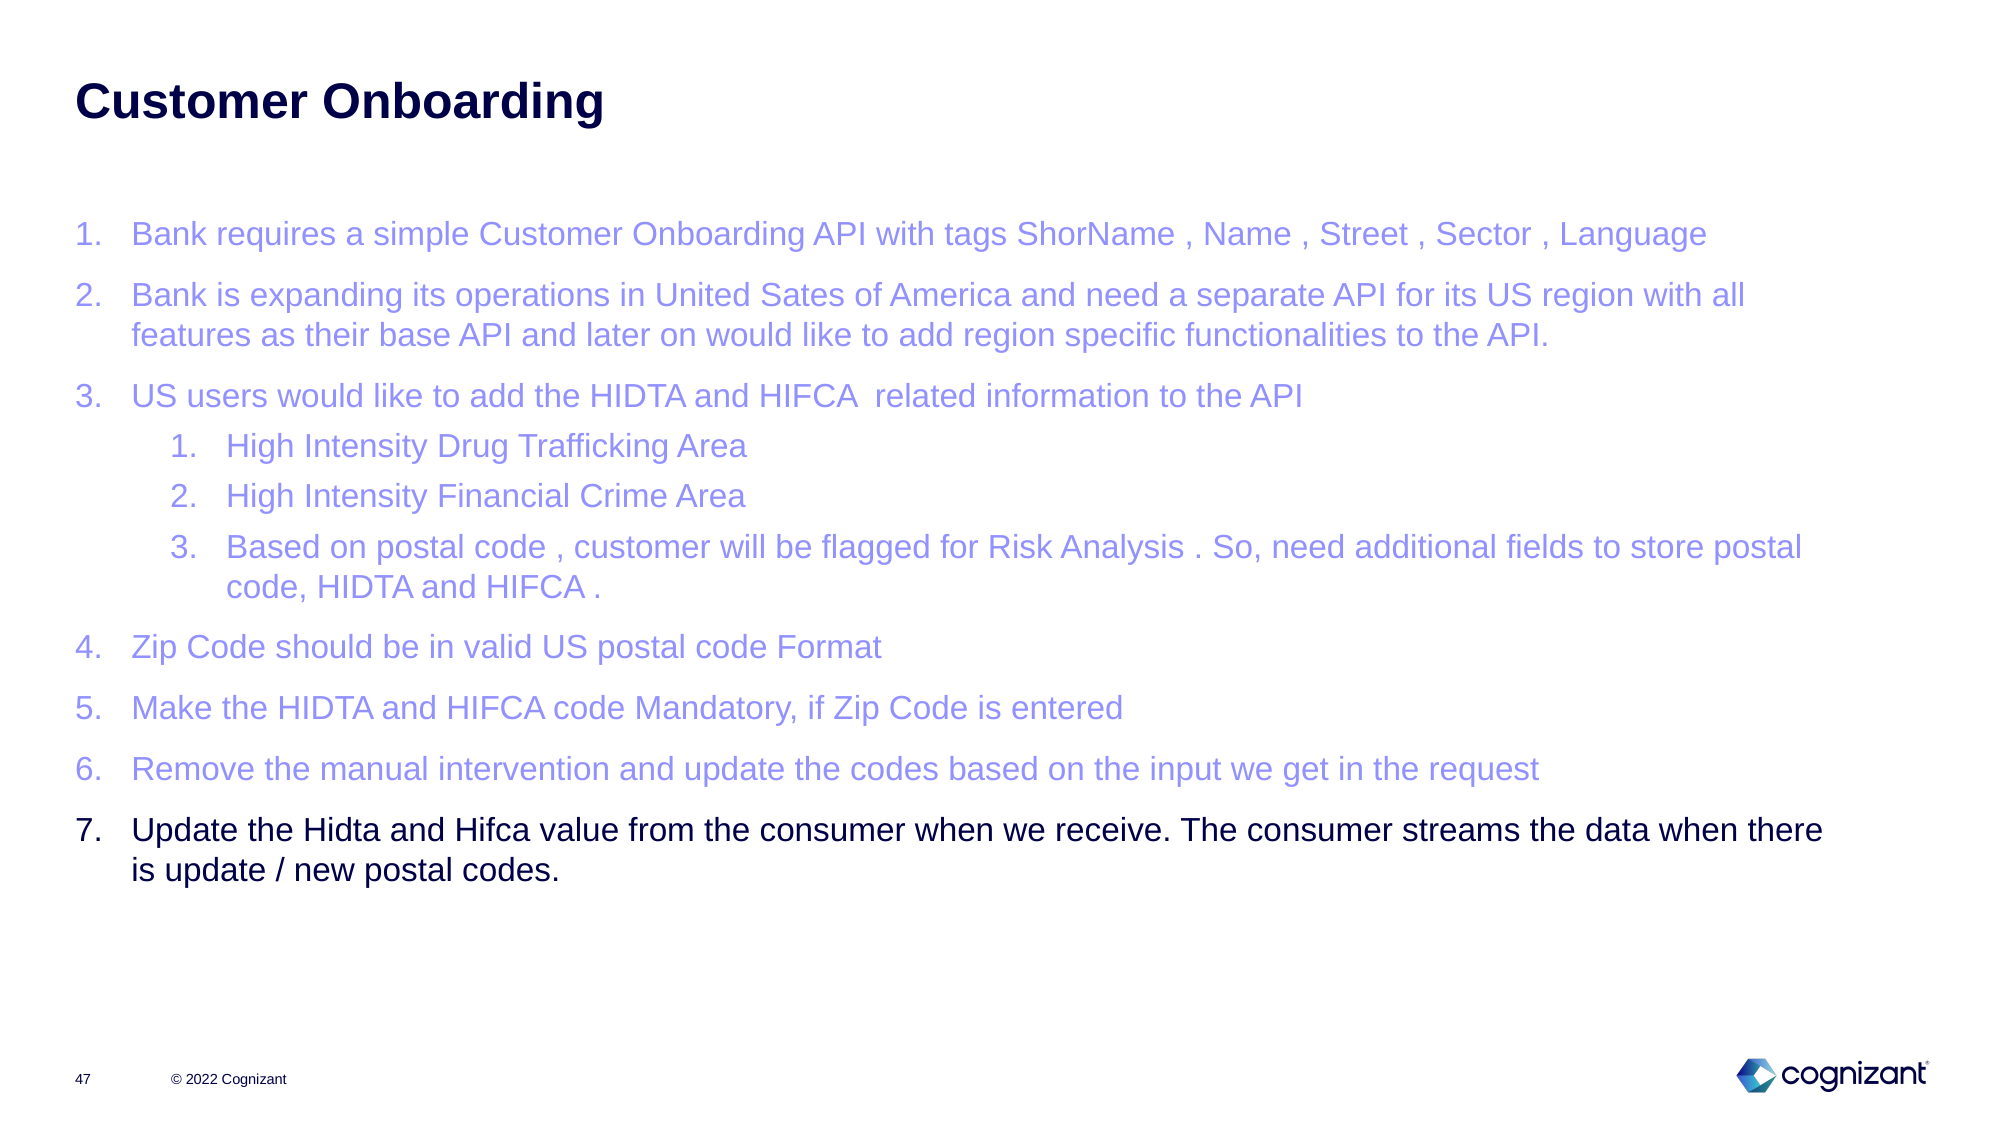

# Customer Onboarding
Bank requires a simple Customer Onboarding API with tags ShorName , Name , Street , Sector , Language
Bank is expanding its operations in United Sates of America and need a separate API for its US region with all features as their base API and later on would like to add region specific functionalities to the API.
US users would like to add the HIDTA and HIFCA  related information to the API
High Intensity Drug Trafficking Area
High Intensity Financial Crime Area
Based on postal code , customer will be flagged for Risk Analysis . So, need additional fields to store postal code, HIDTA and HIFCA .
Zip Code should be in valid US postal code Format
Make the HIDTA and HIFCA code Mandatory, if Zip Code is entered
Remove the manual intervention and update the codes based on the input we get in the request
Update the Hidta and Hifca value from the consumer when we receive. The consumer streams the data when there is update / new postal codes.

© 2022 Cognizant
47